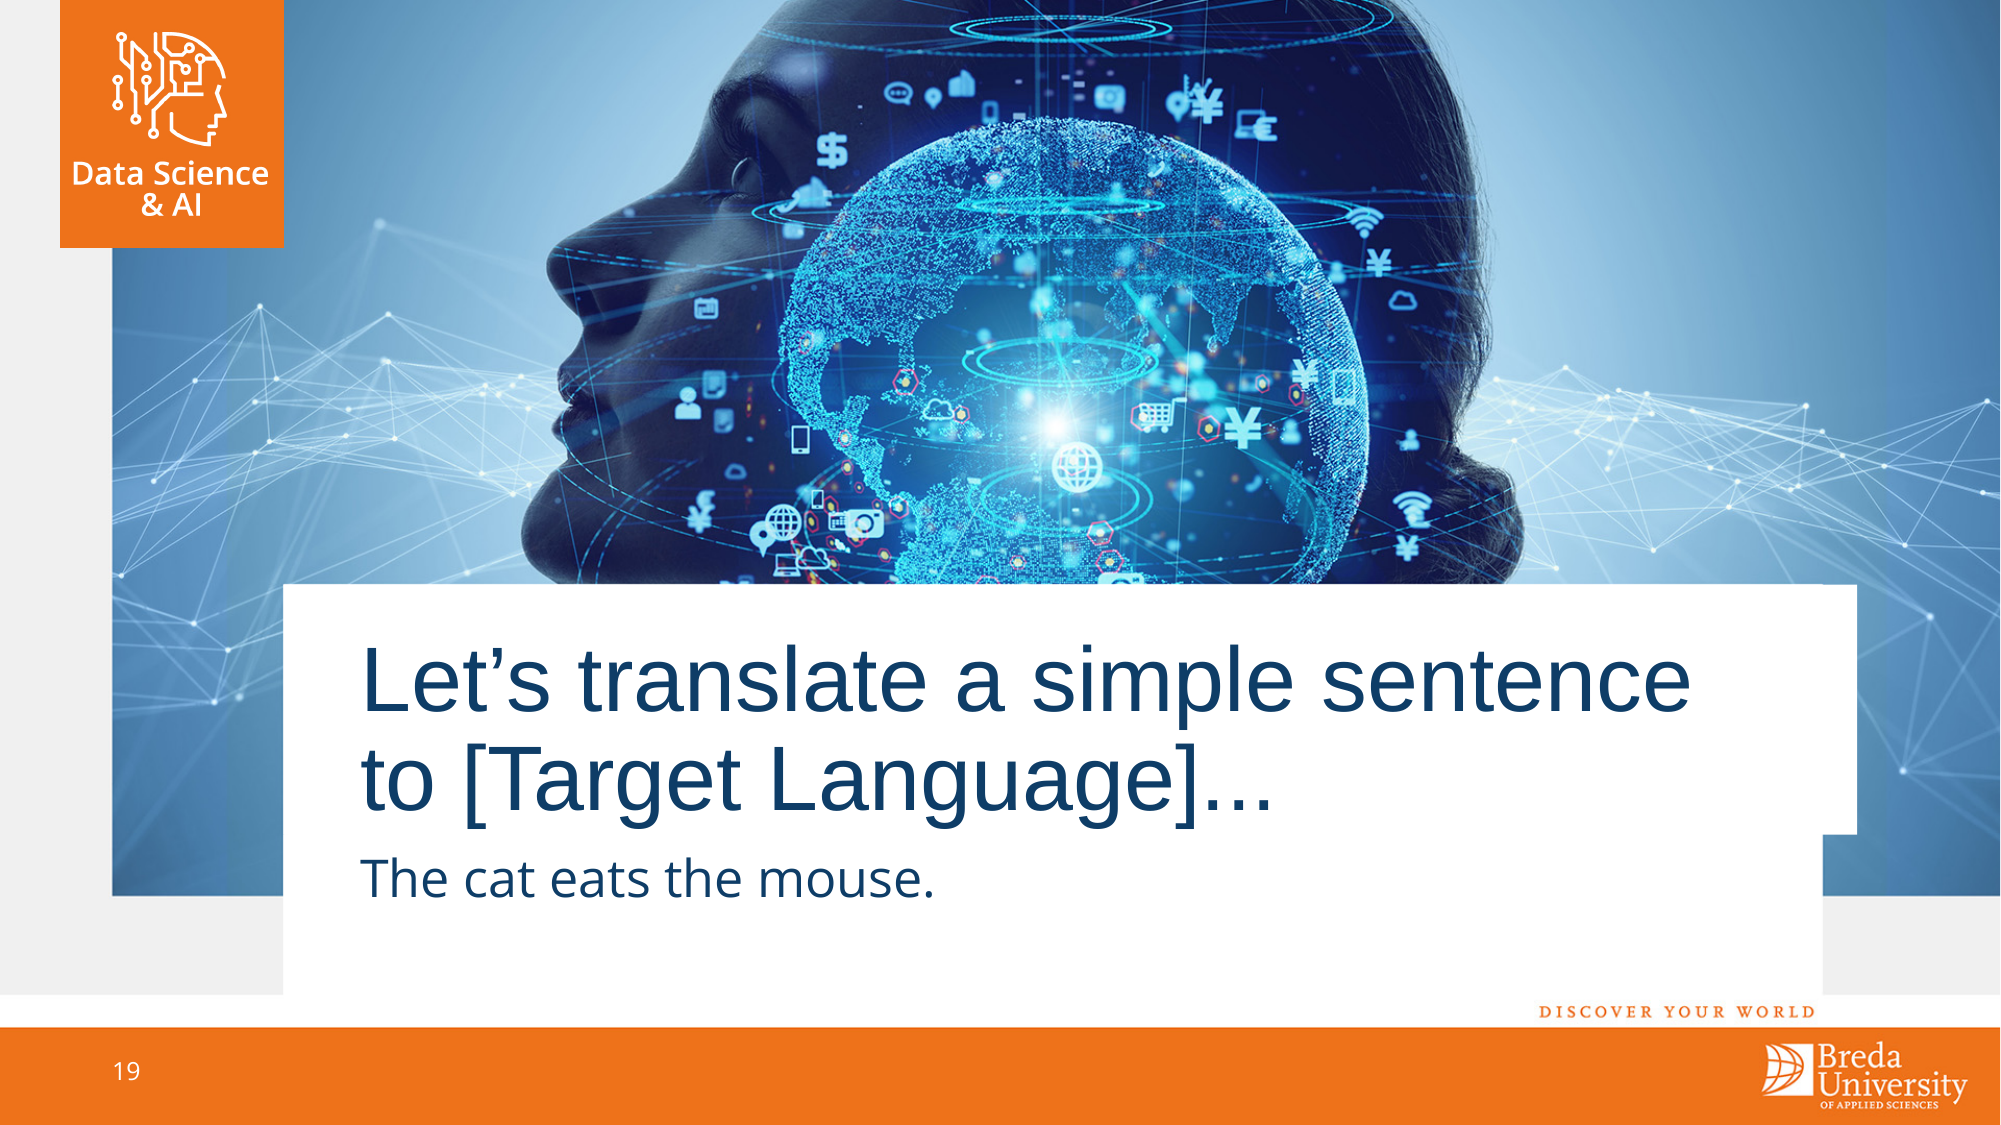

# Let’s translate a simple sentence to [Target Language]...
The cat eats the mouse.

19